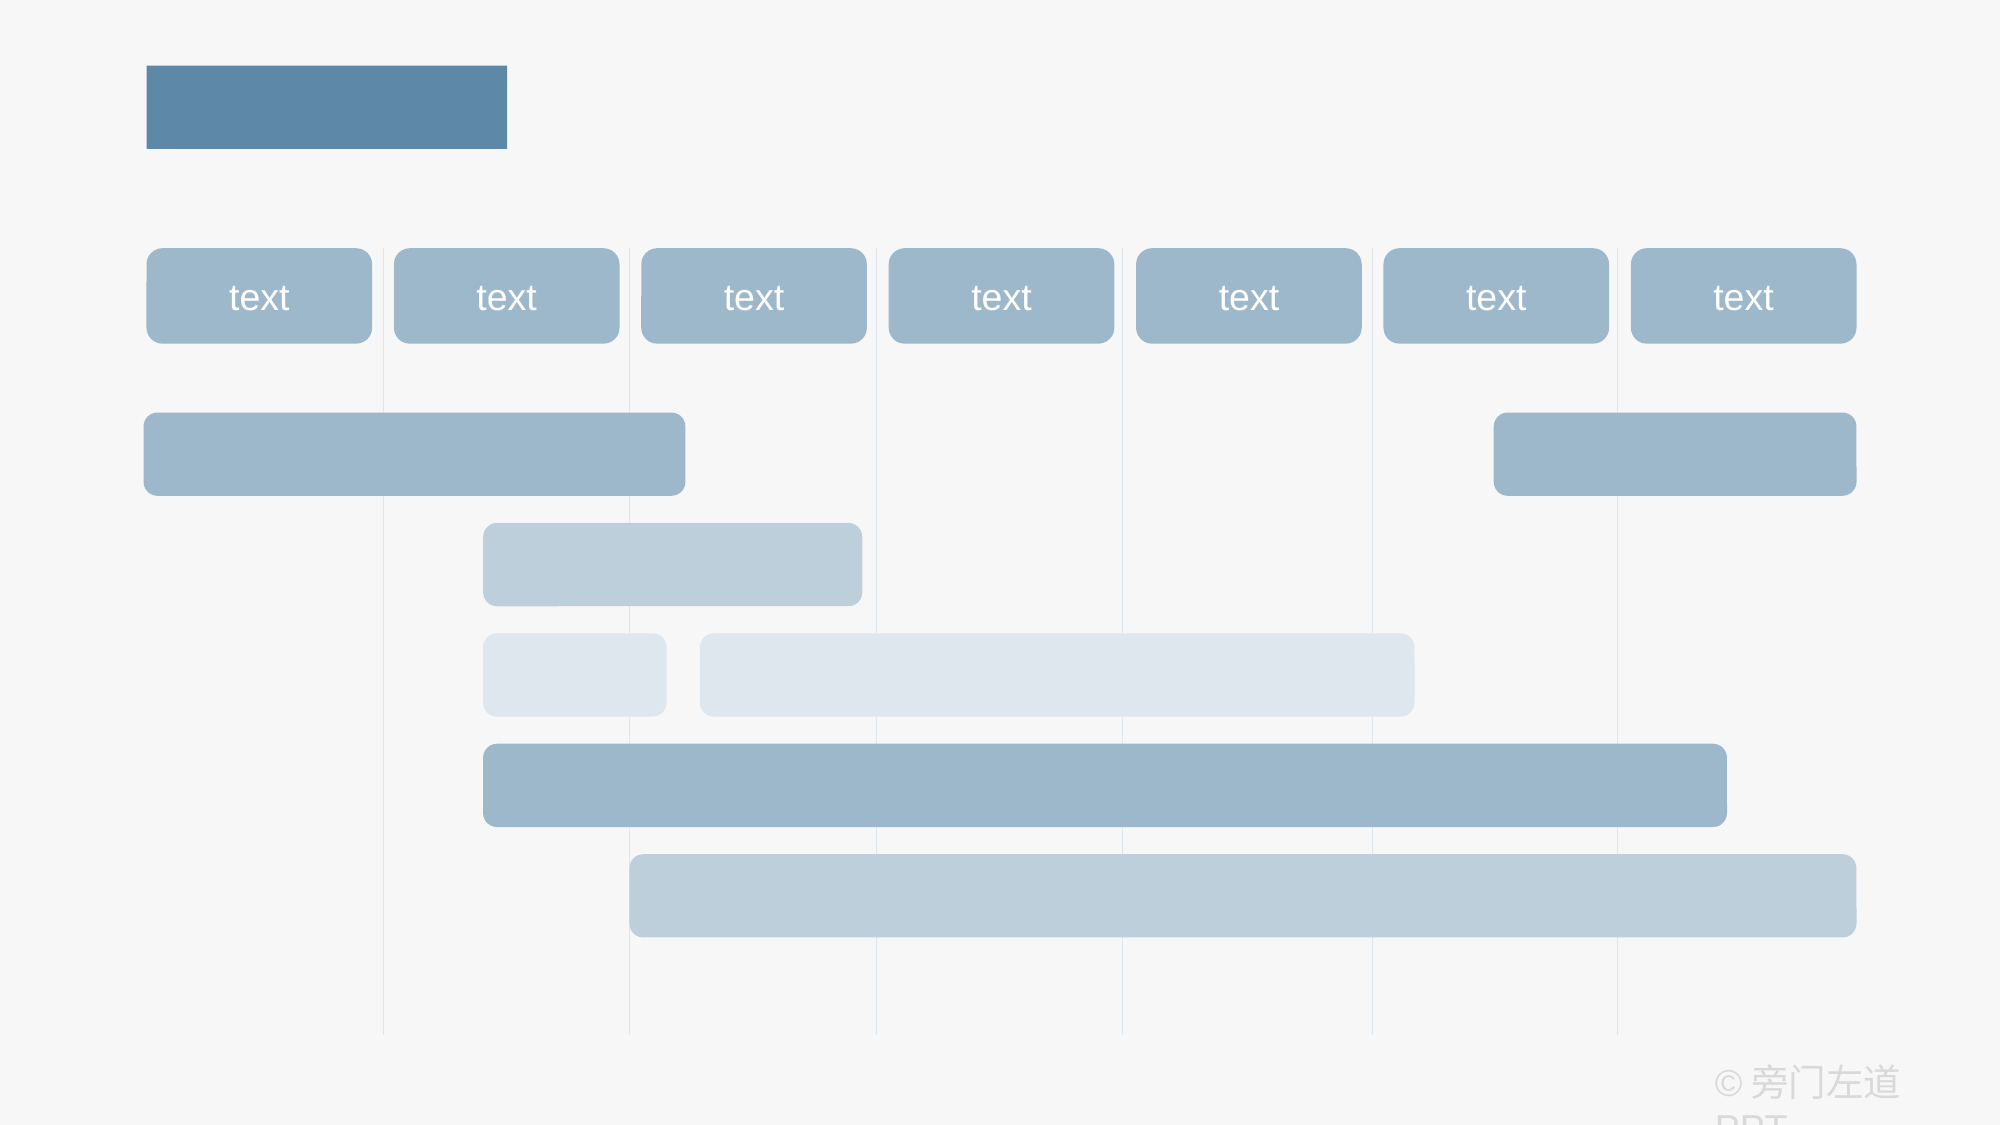

text
text
text
text
text
text
text